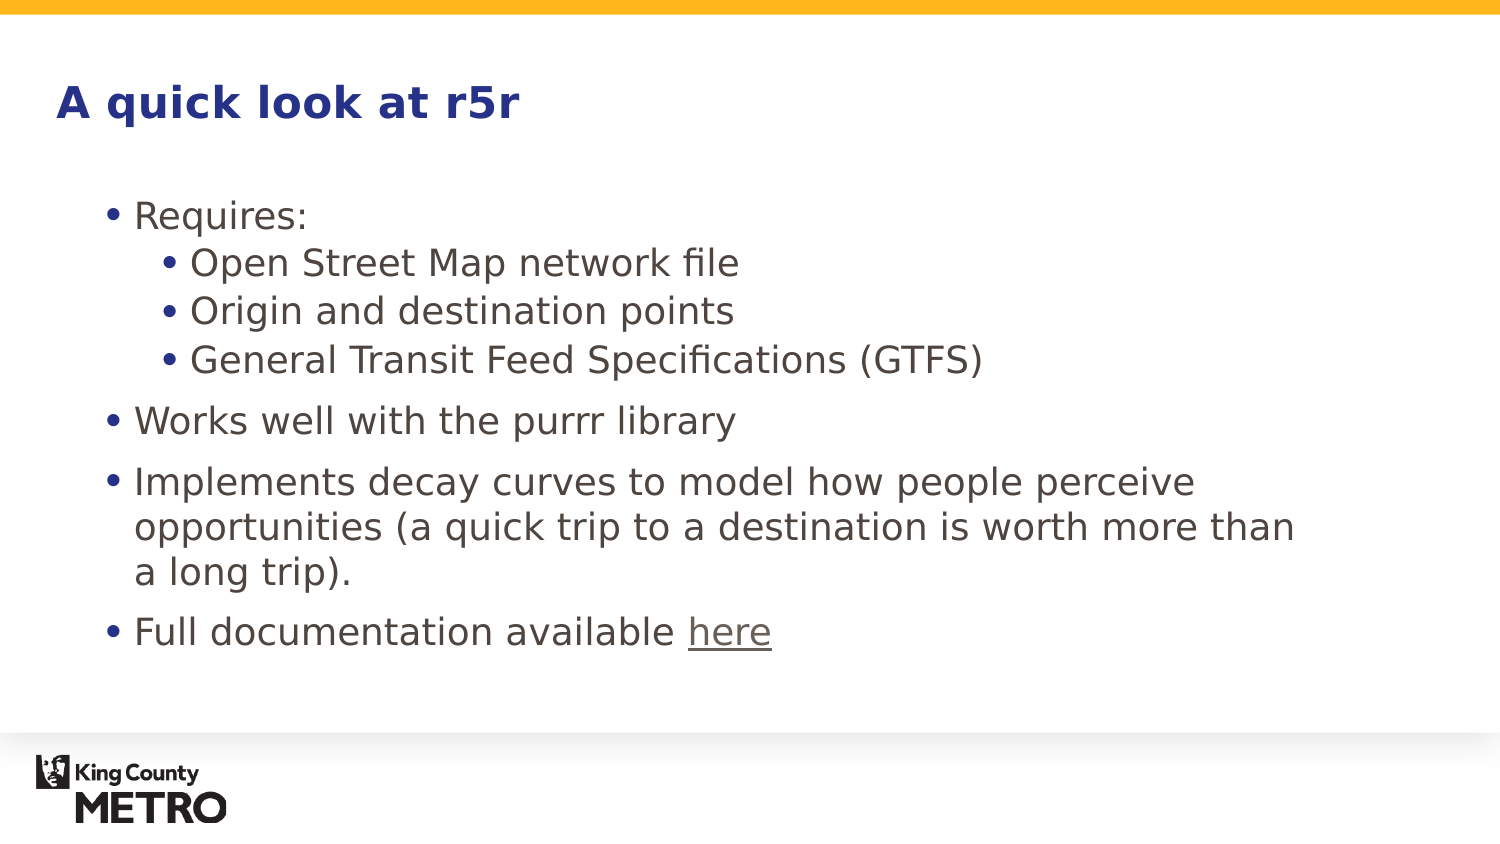

# A quick look at r5r
Requires:
Open Street Map network file
Origin and destination points
General Transit Feed Specifications (GTFS)
Works well with the purrr library
Implements decay curves to model how people perceive opportunities (a quick trip to a destination is worth more than a long trip).
Full documentation available here